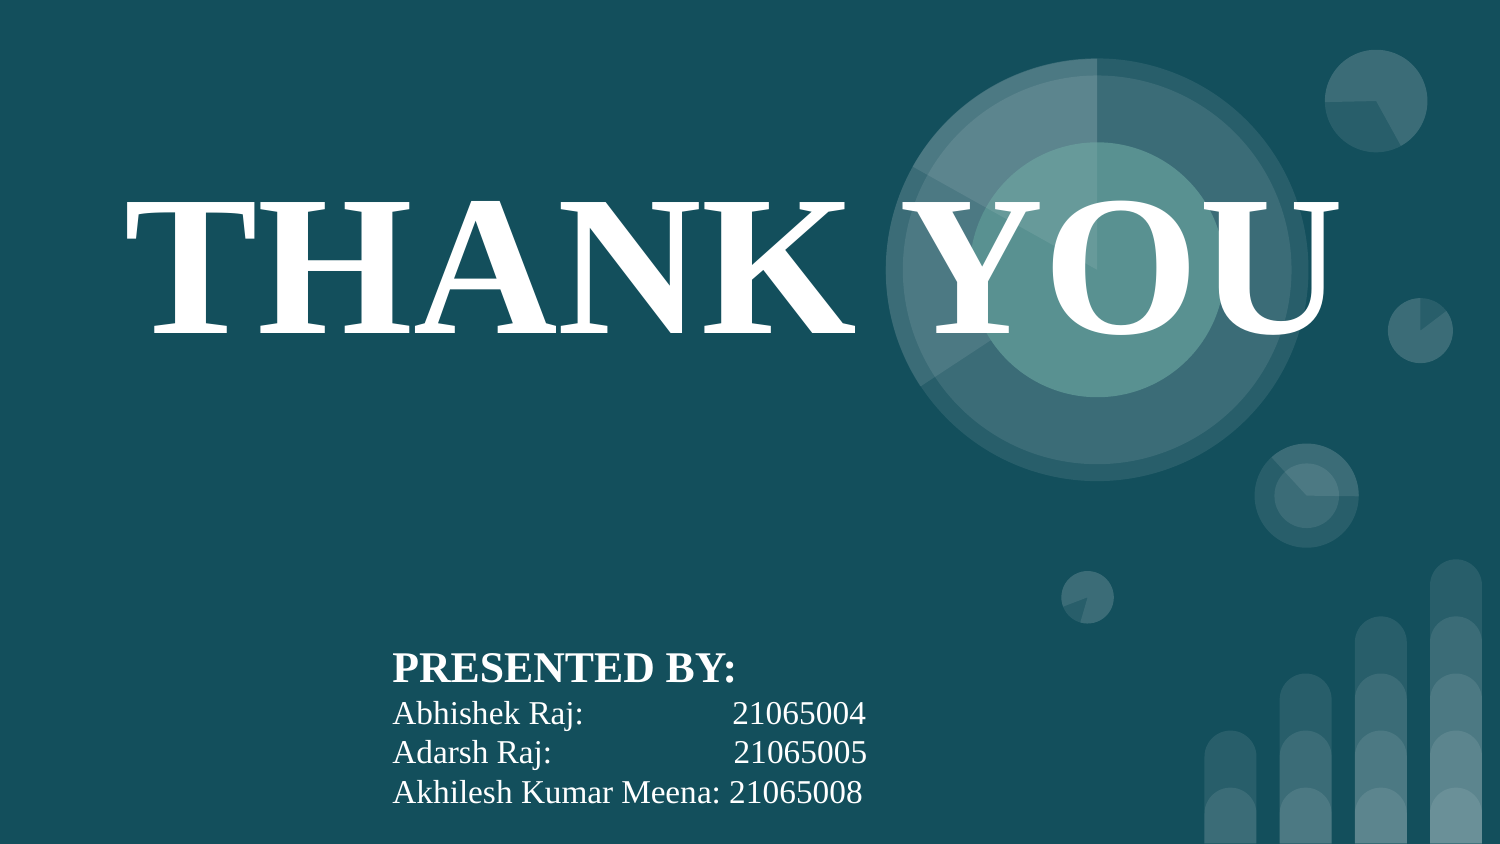

# THANK YOU
PRESENTED BY:
Abhishek Raj:                  21065004
Adarsh Raj:                      21065005
Akhilesh Kumar Meena: 21065008